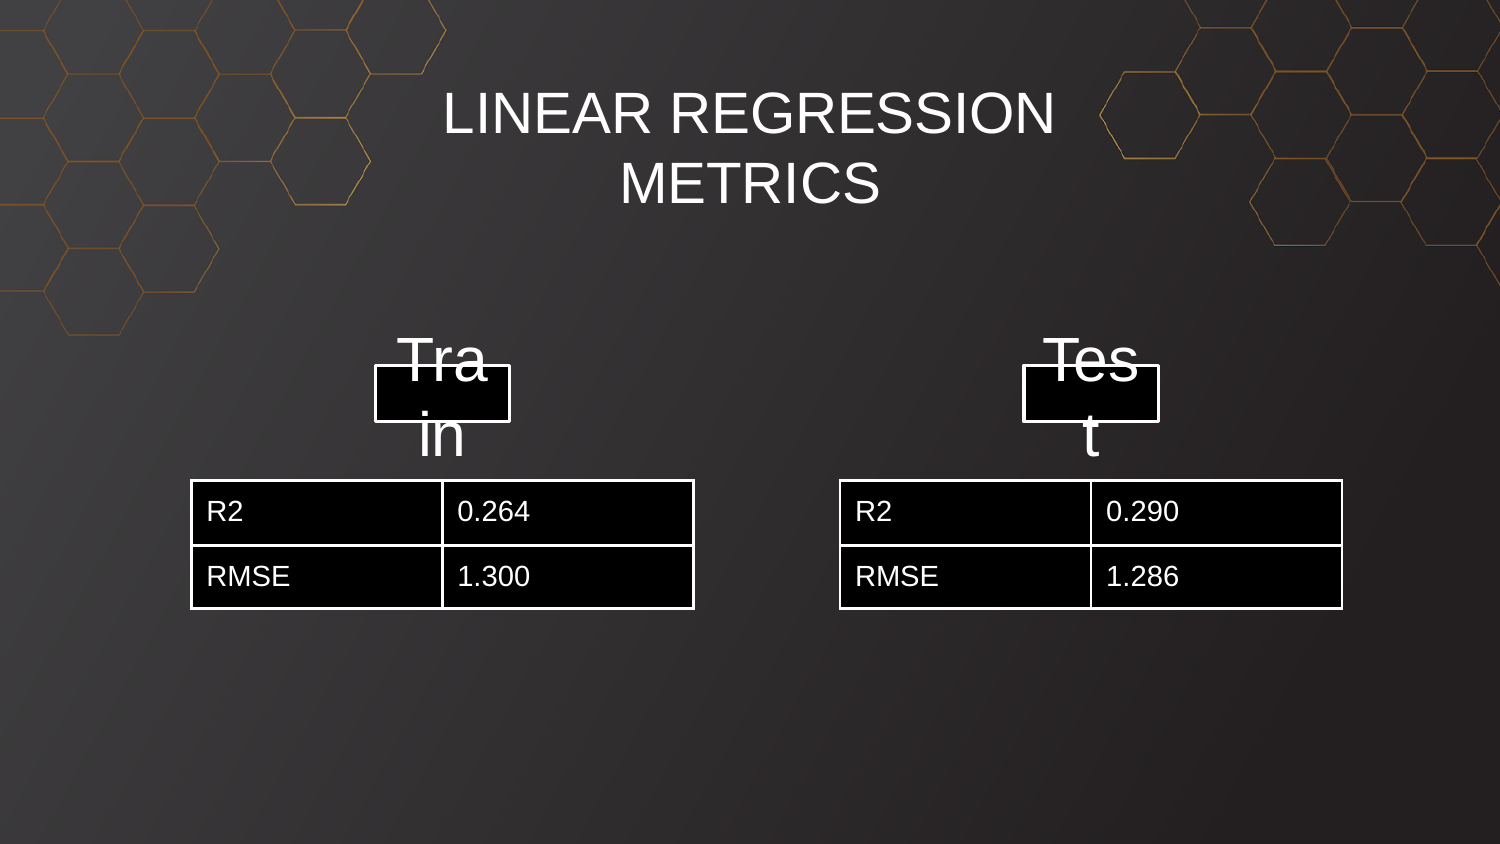

# LINEAR REGRESSION METRICS
Train
Test
| R2 | 0.264 |
| --- | --- |
| RMSE | 1.300 |
| R2 | 0.290 |
| --- | --- |
| RMSE | 1.286 |